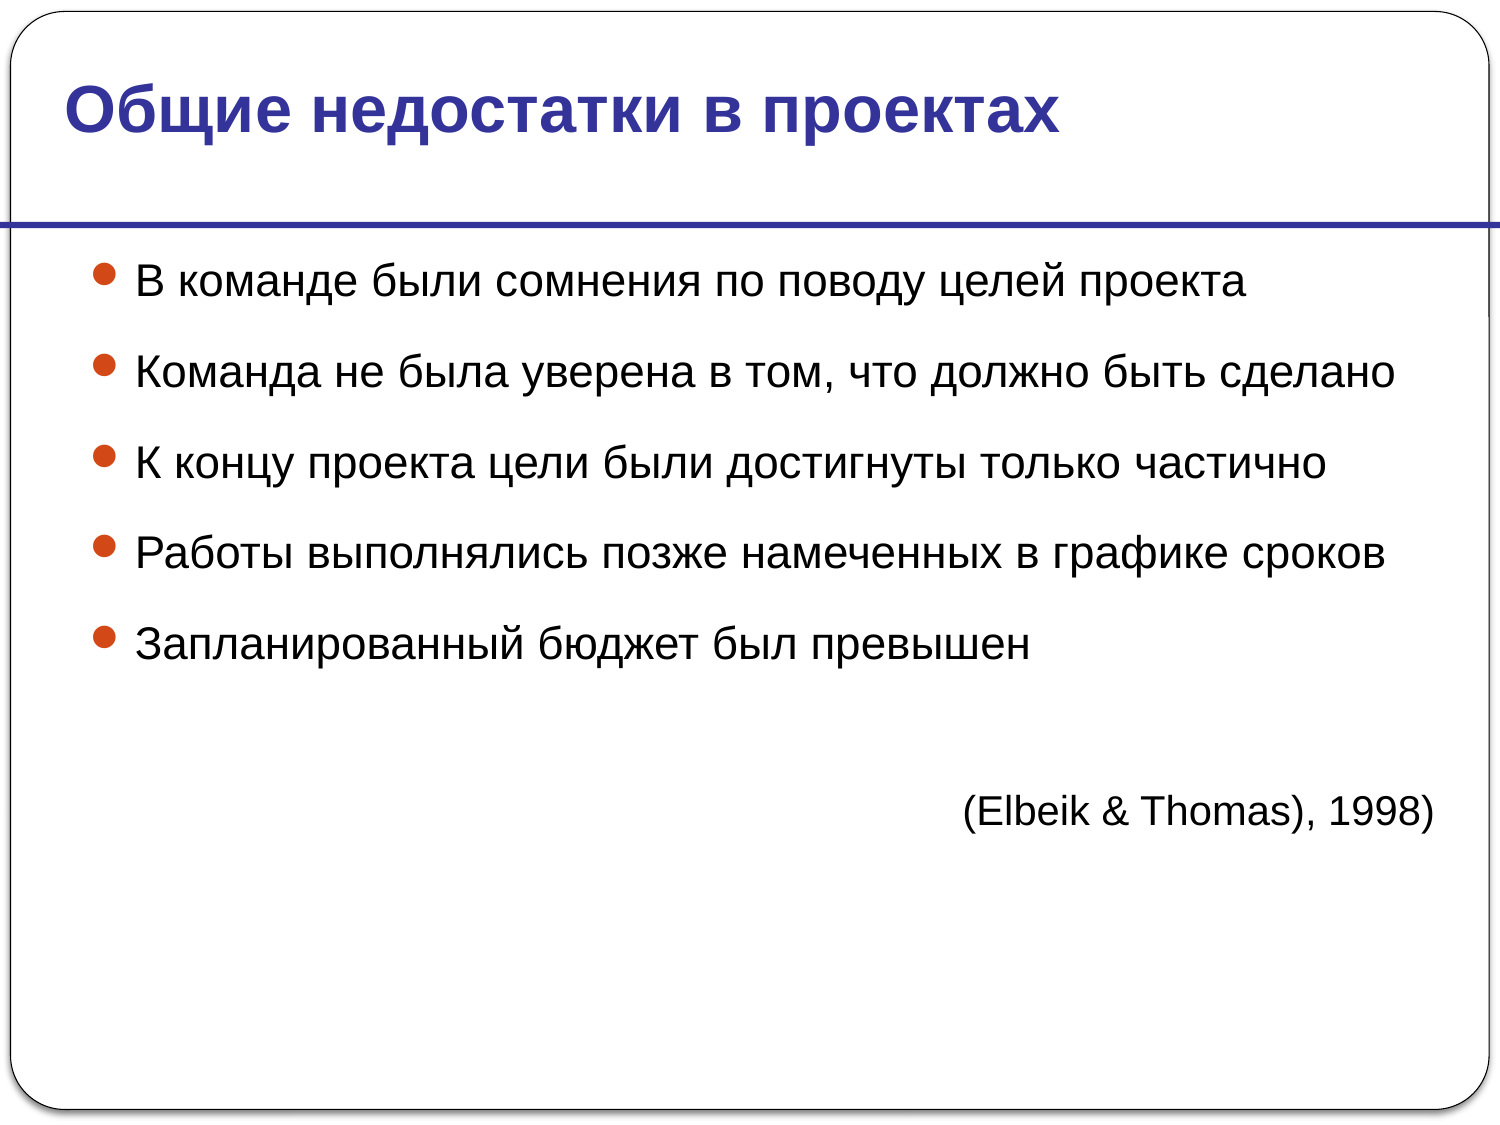

Общие недостатки в проектах

В команде были сомнения по поводу целей проекта
Команда не была уверена в том, что должно быть сделано
К концу проекта цели были достигнуты только частично
Работы выполнялись позже намеченных в графике сроков
Запланированный бюджет был превышен

(Elbeik & Thomas), 1998)